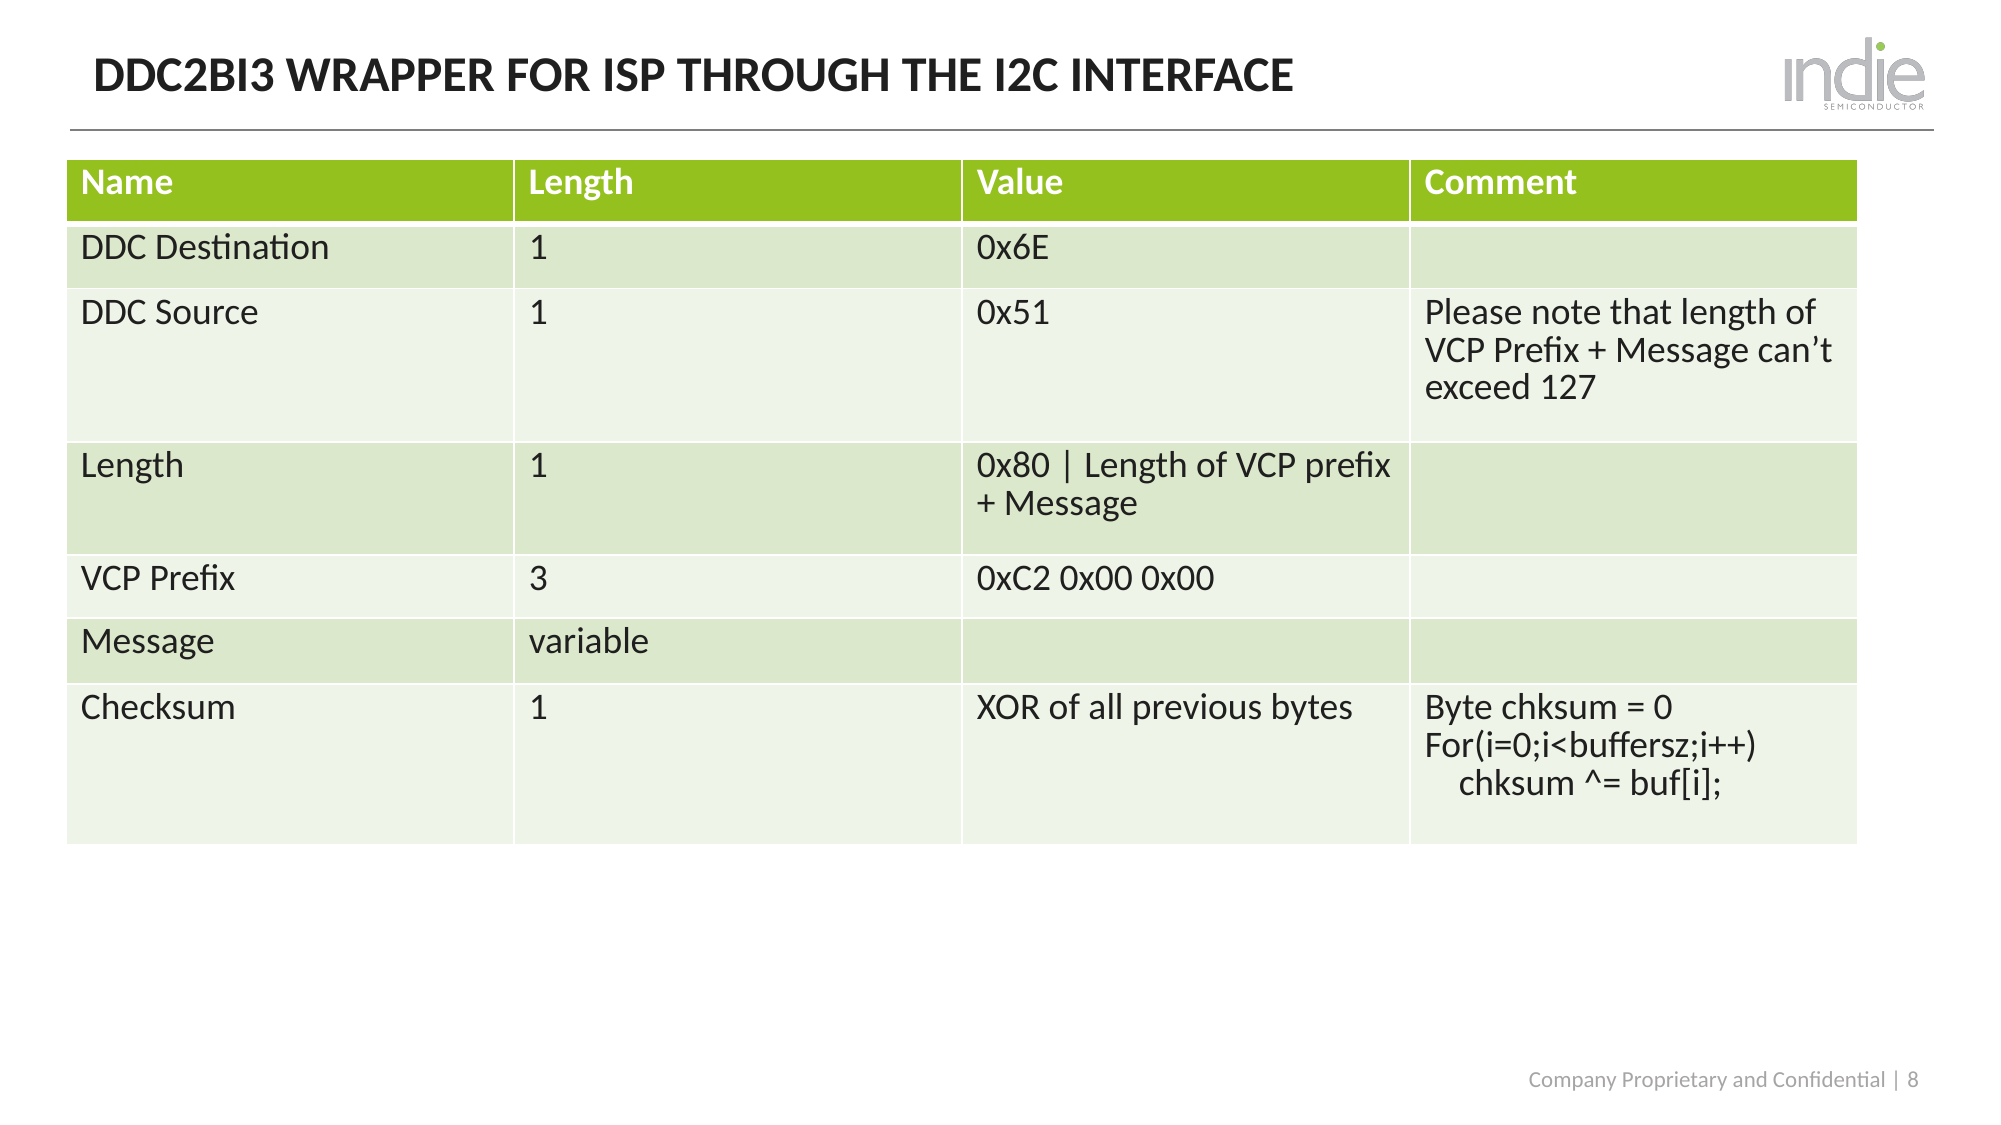

# DDC2Bi3 wrapper for ISP through the I2C Interface
| Name | Length | Value | Comment |
| --- | --- | --- | --- |
| DDC Destination | 1 | 0x6E |  |
| DDC Source | 1 | 0x51 | Please note that length of VCP Prefix + Message can’t exceed 127 |
| Length | 1 | 0x80 | Length of VCP prefix + Message |  |
| VCP Prefix | 3 | 0xC2 0x00 0x00 |  |
| Message | variable |  |  |
| Checksum | 1 | XOR of all previous bytes | Byte chksum = 0 For(i=0;i<buffersz;i++) chksum ^= buf[i]; |